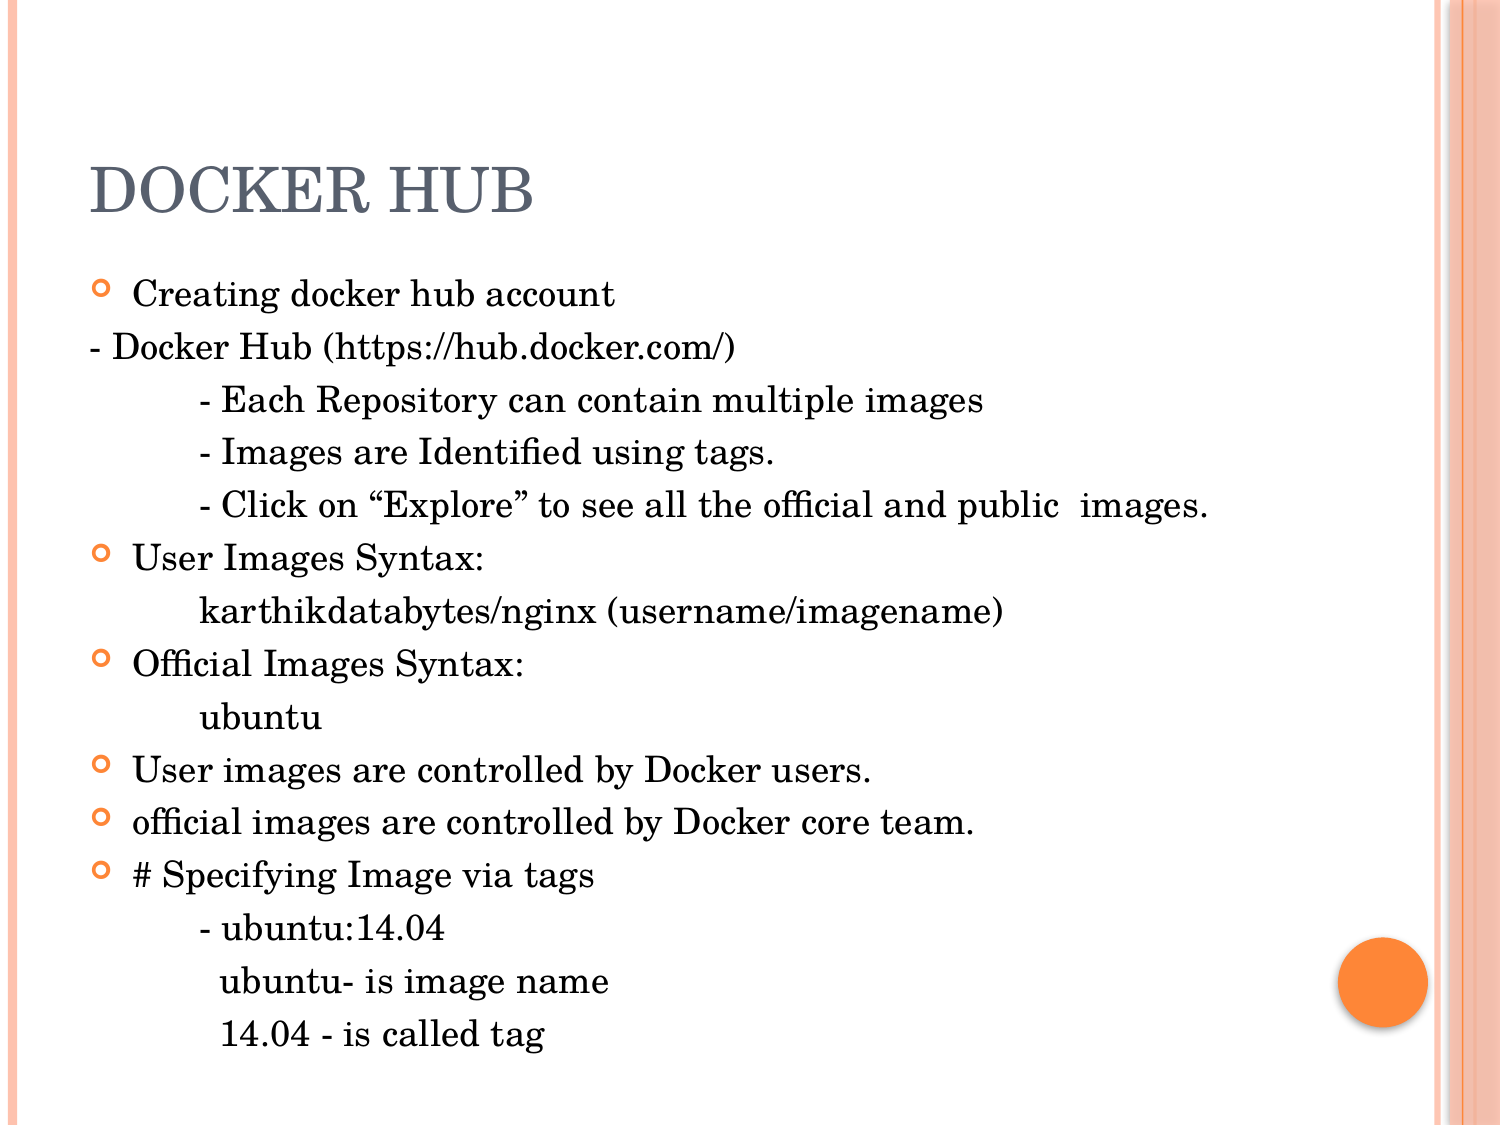

# Docker Hub
Creating docker hub account
- Docker Hub (https://hub.docker.com/)
	- Each Repository can contain multiple images
	- Images are Identified using tags.
	- Click on “Explore” to see all the official and public  images.
User Images Syntax:
	karthikdatabytes/nginx (username/imagename)
Official Images Syntax:
	ubuntu
User images are controlled by Docker users.
official images are controlled by Docker core team.
# Specifying Image via tags
	- ubuntu:14.04
	  ubuntu- is image name
	  14.04 - is called tag